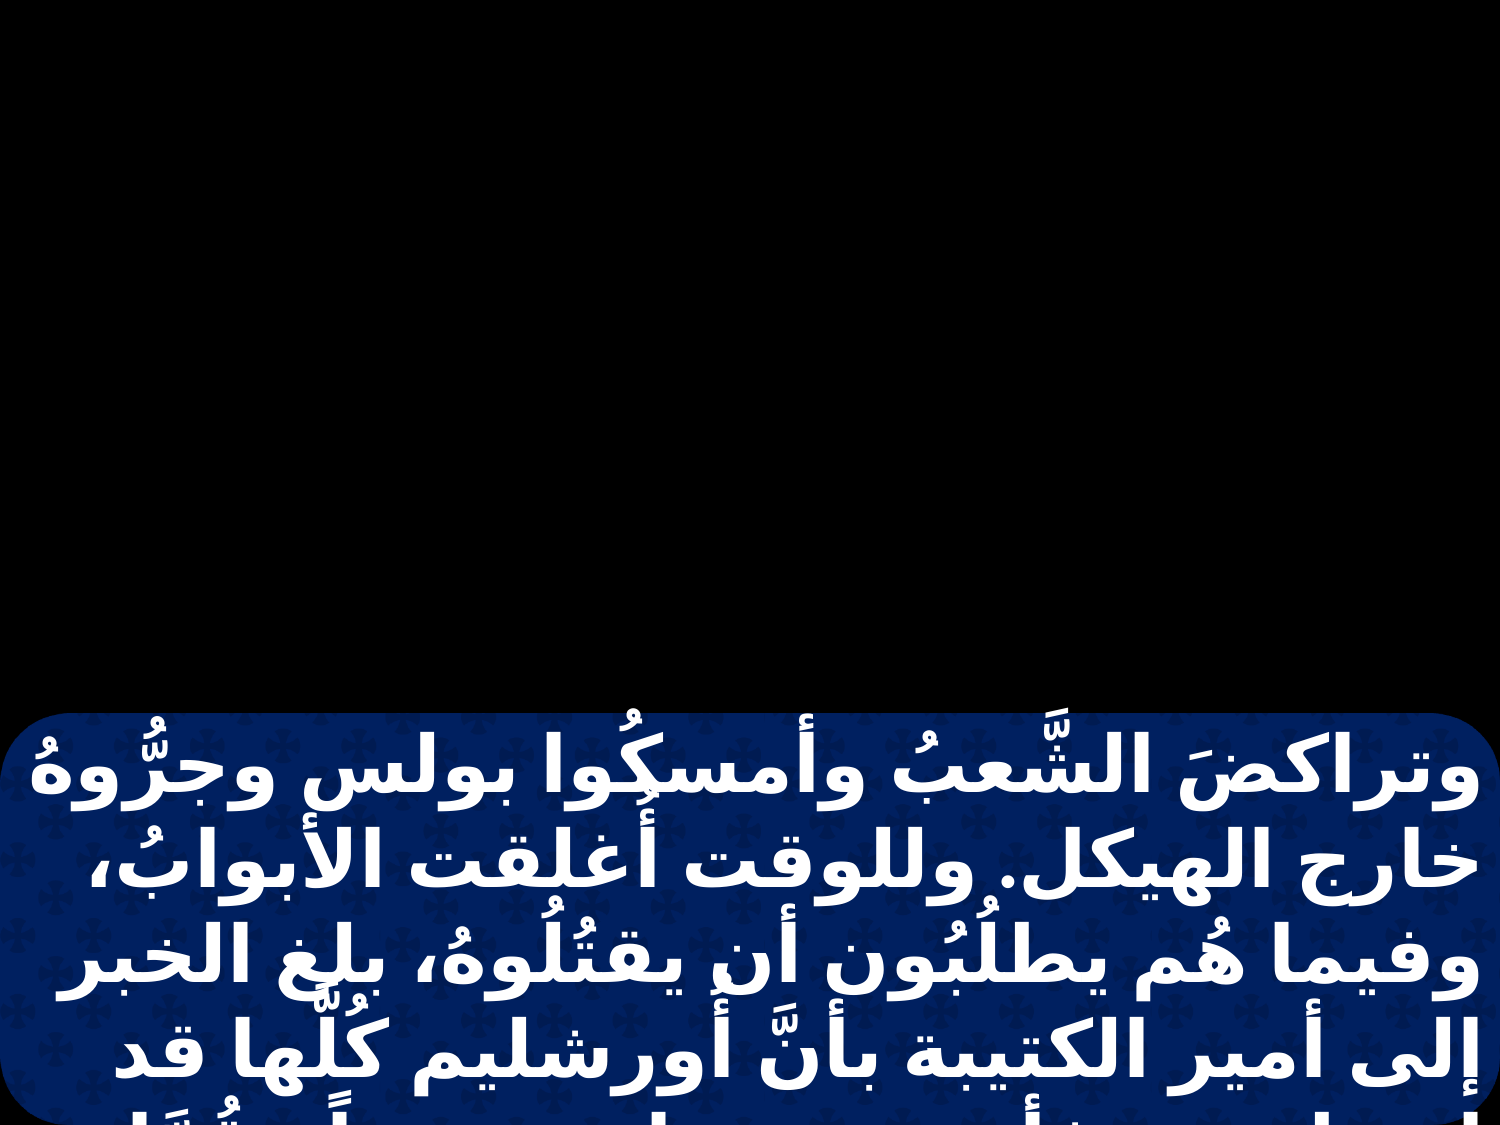

وتراكضَ الشَّعبُ وأمسكُوا بولس وجرُّوهُ خارج الهيكل. وللوقت أُغلقت الأبوابُ، وفيما هُم يطلُبُون أن يقتُلُوهُ، بلغ الخبر إلى أمير الكتيبة بأنَّ أُورشليم كُلَّها قد اضطربت. فأخذ من ساعته جنداً وقُوَّاد مِئاتٍ وركض إليهم.